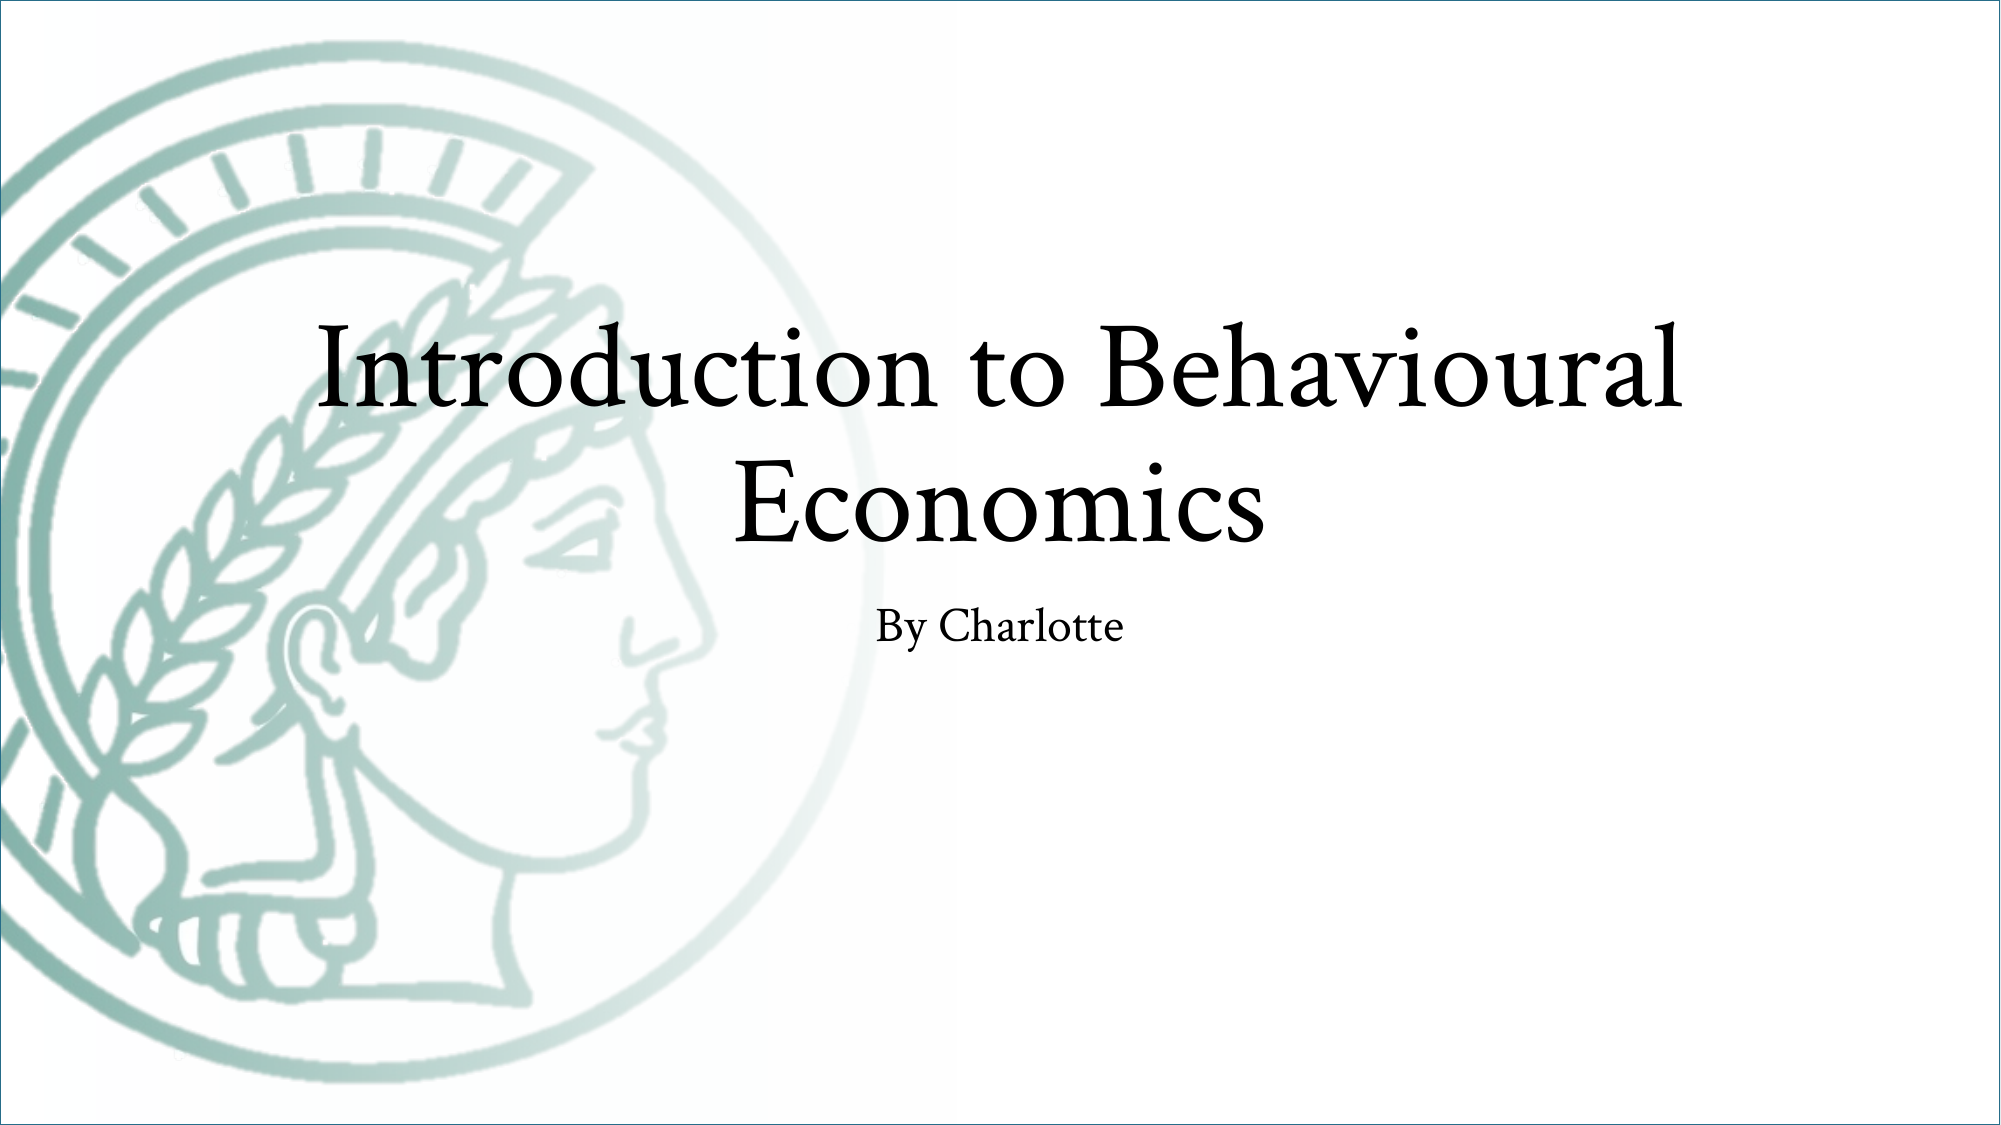

# Introduction to Behavioural Economics
By Charlotte